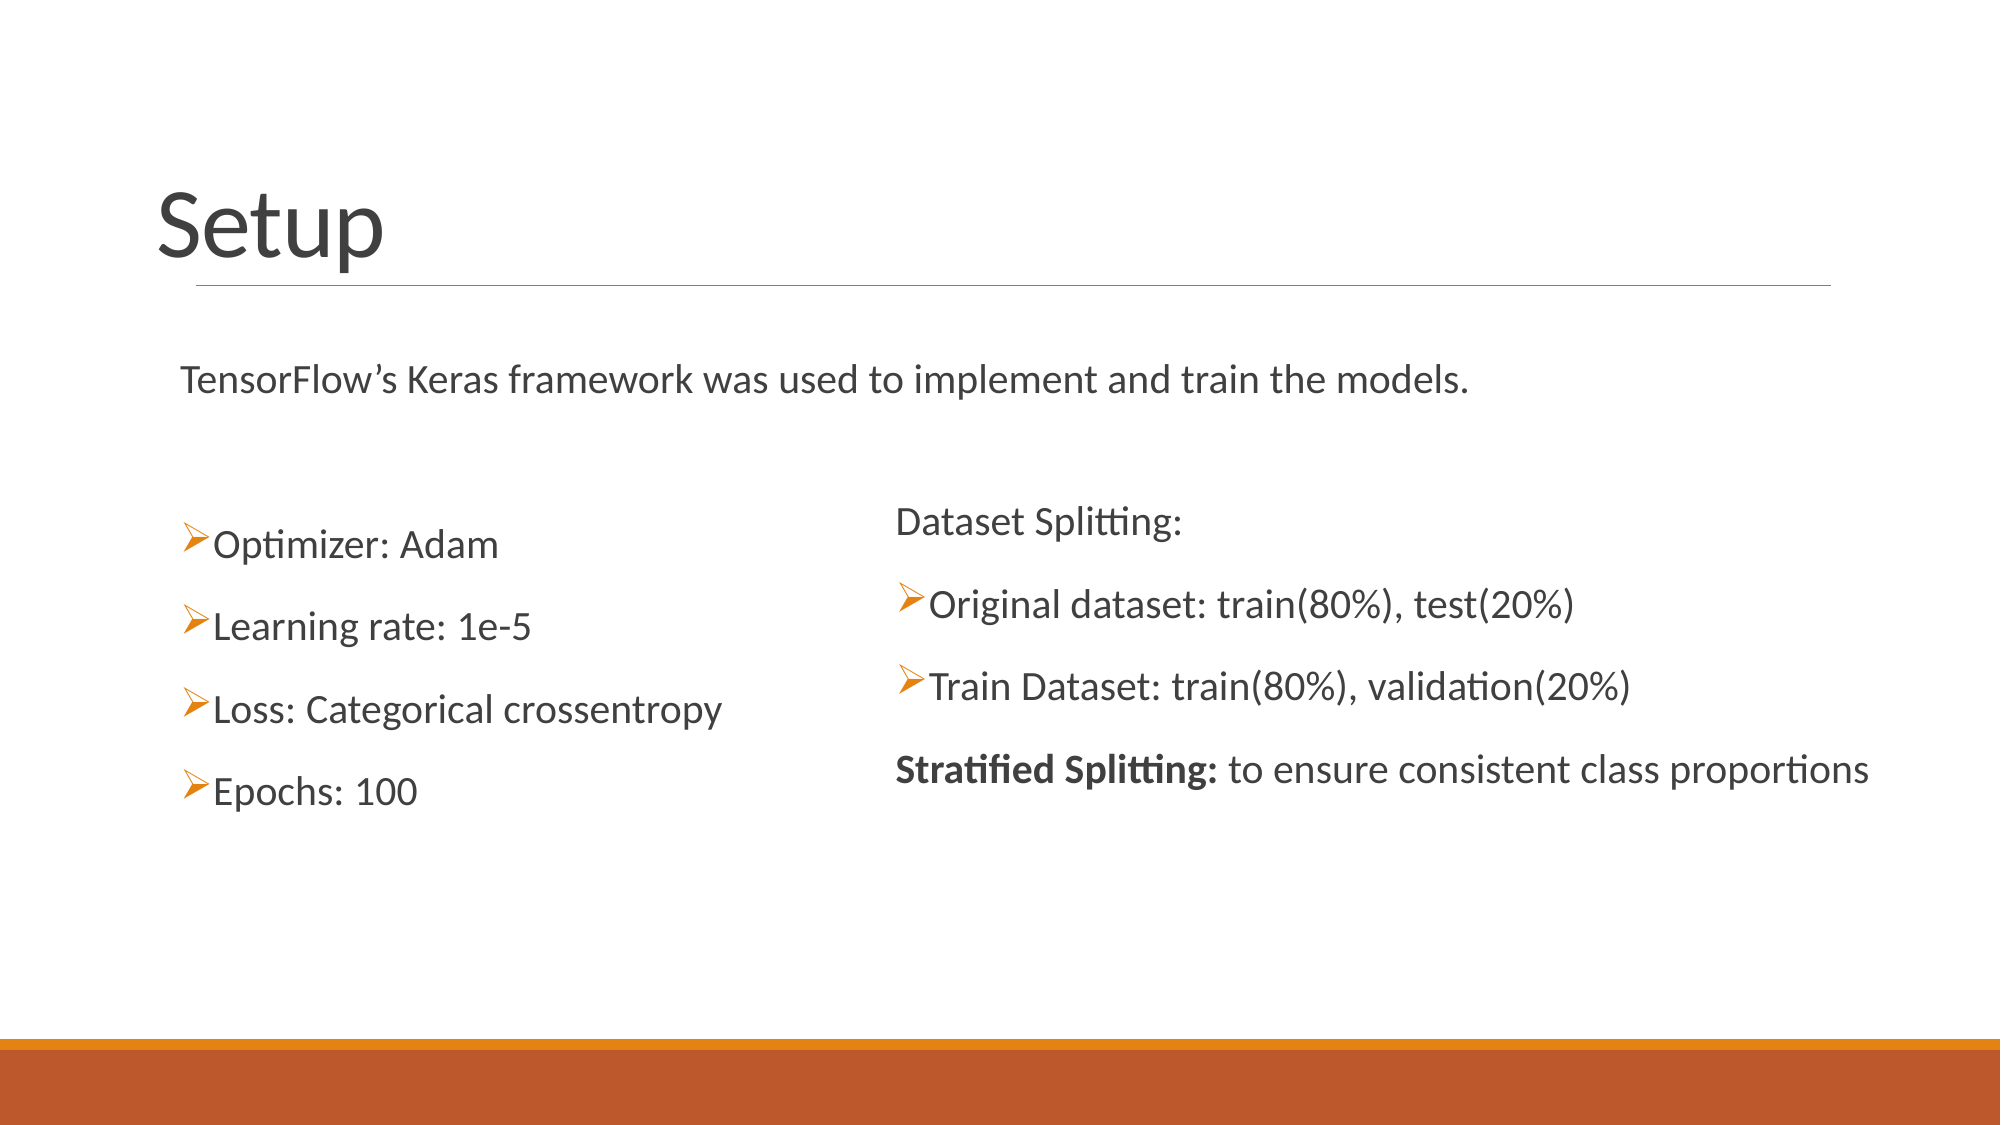

# Setup
TensorFlow’s Keras framework was used to implement and train the models.

Optimizer: Adam
Learning rate: 1e-5
Loss: Categorical crossentropy
Epochs: 100

Dataset Splitting:
Original dataset: train(80%), test(20%)
Train Dataset: train(80%), validation(20%)
Stratified Splitting: to ensure consistent class proportions